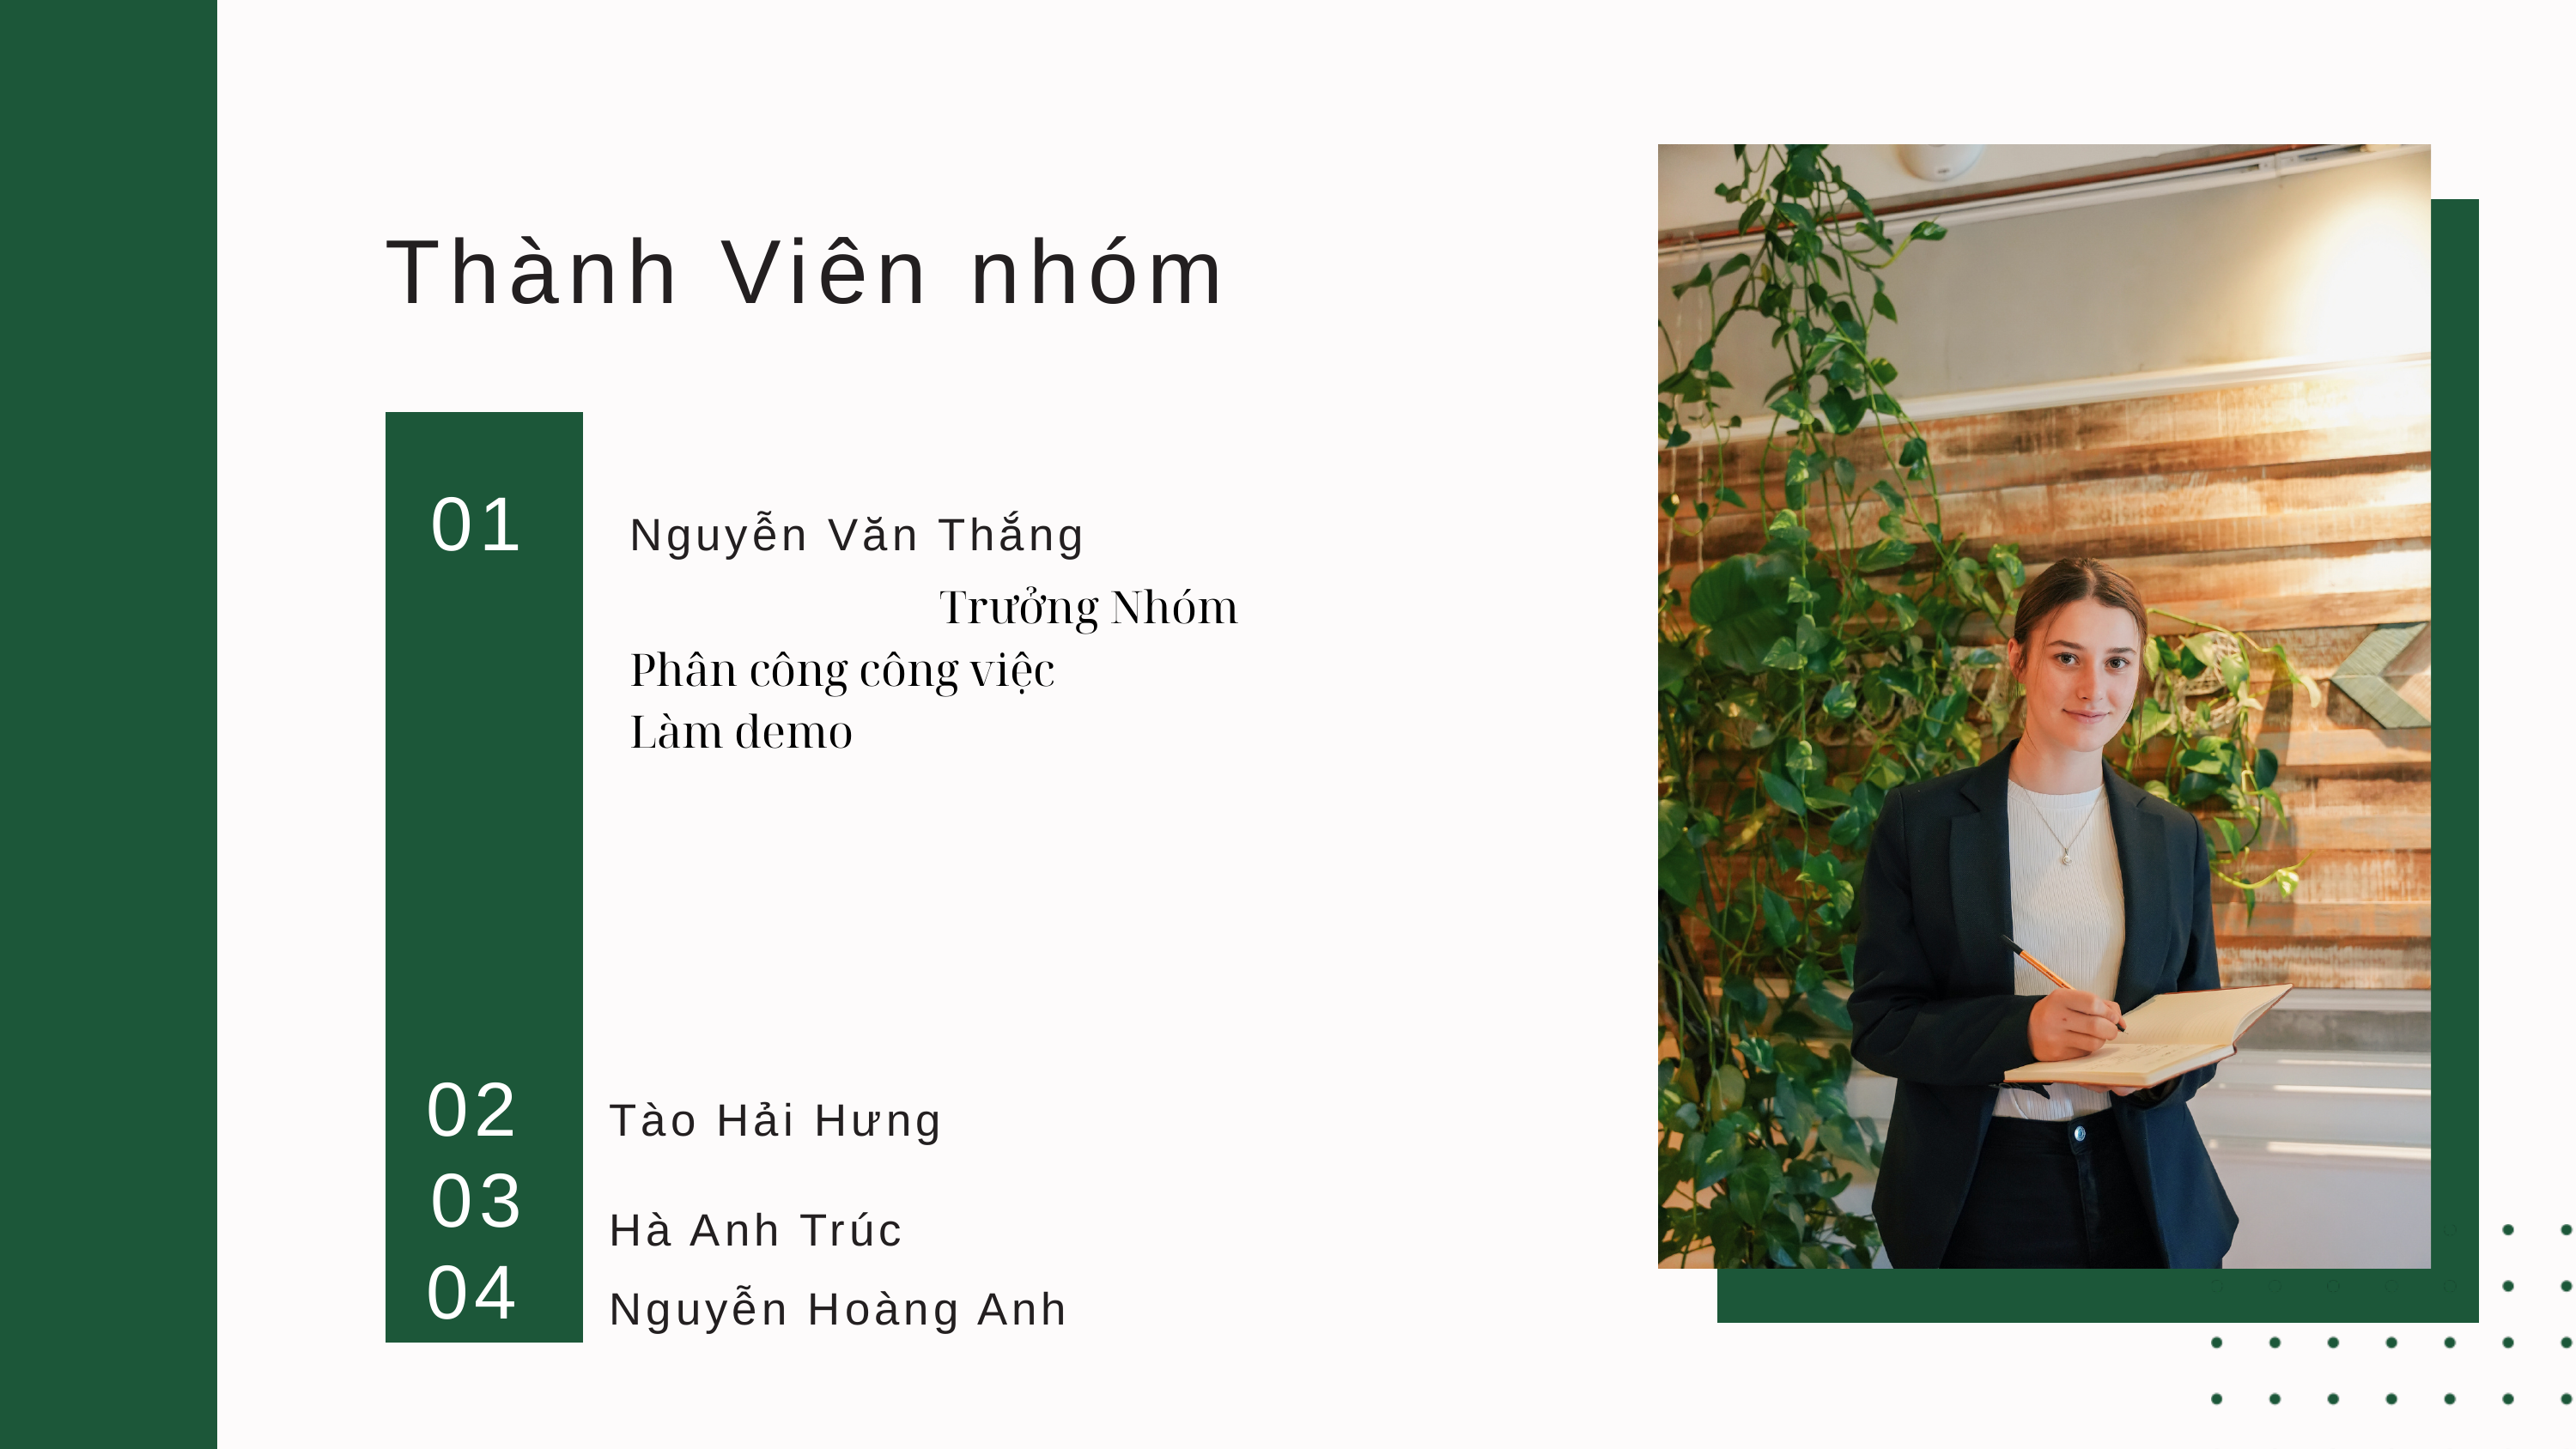

Thành Viên nhóm

01
Nguyễn Văn Thắng
Trưởng Nhóm
Phân công công việc
Làm demo
02
Tào Hải Hưng
03
Hà Anh Trúc

04
Nguyễn Hoàng Anh